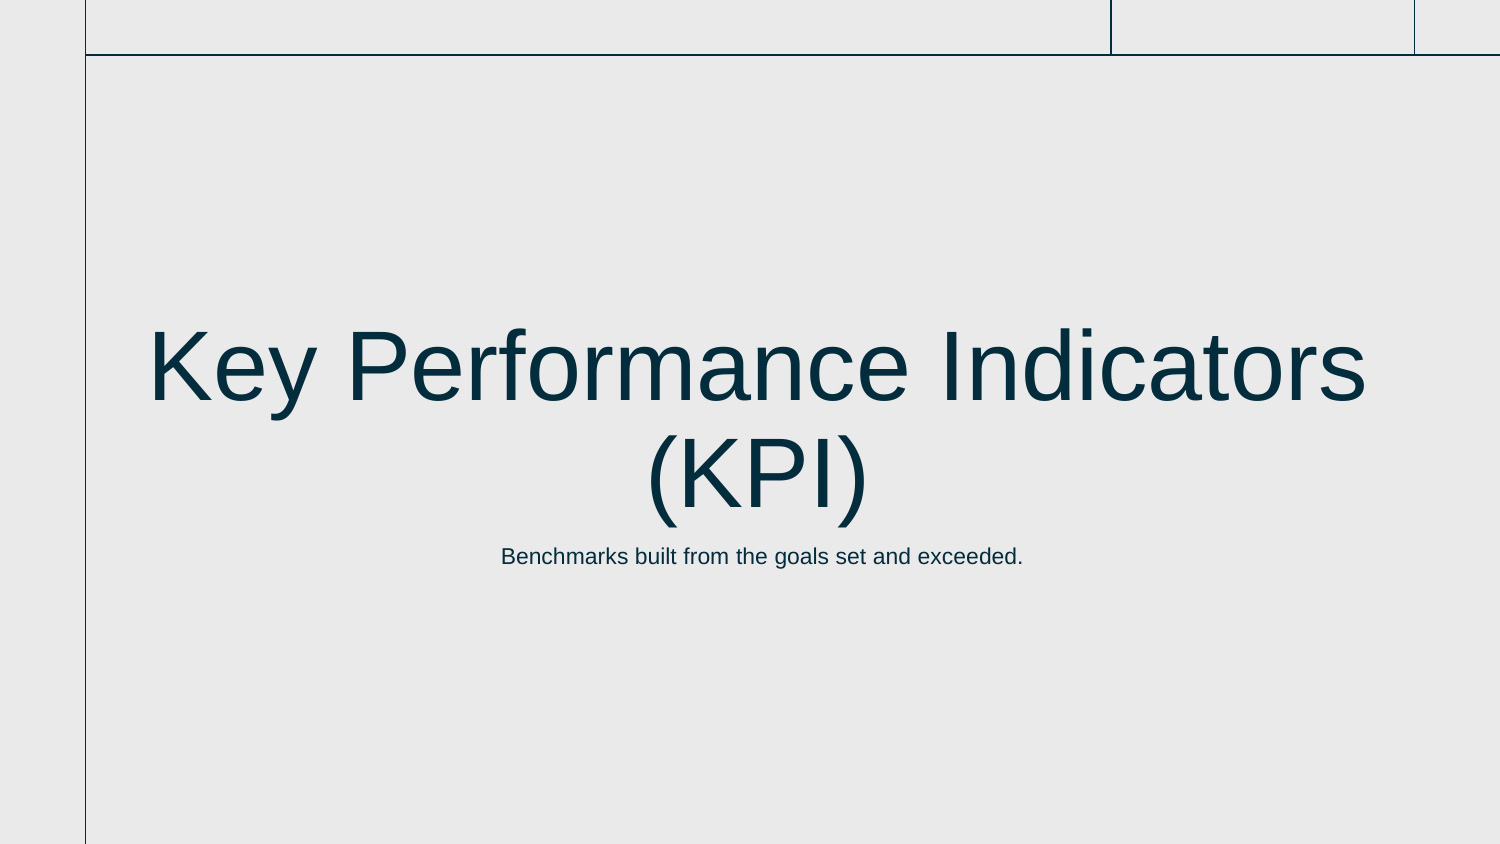

# Key Performance Indicators
(KPI)
Benchmarks built from the goals set and exceeded.